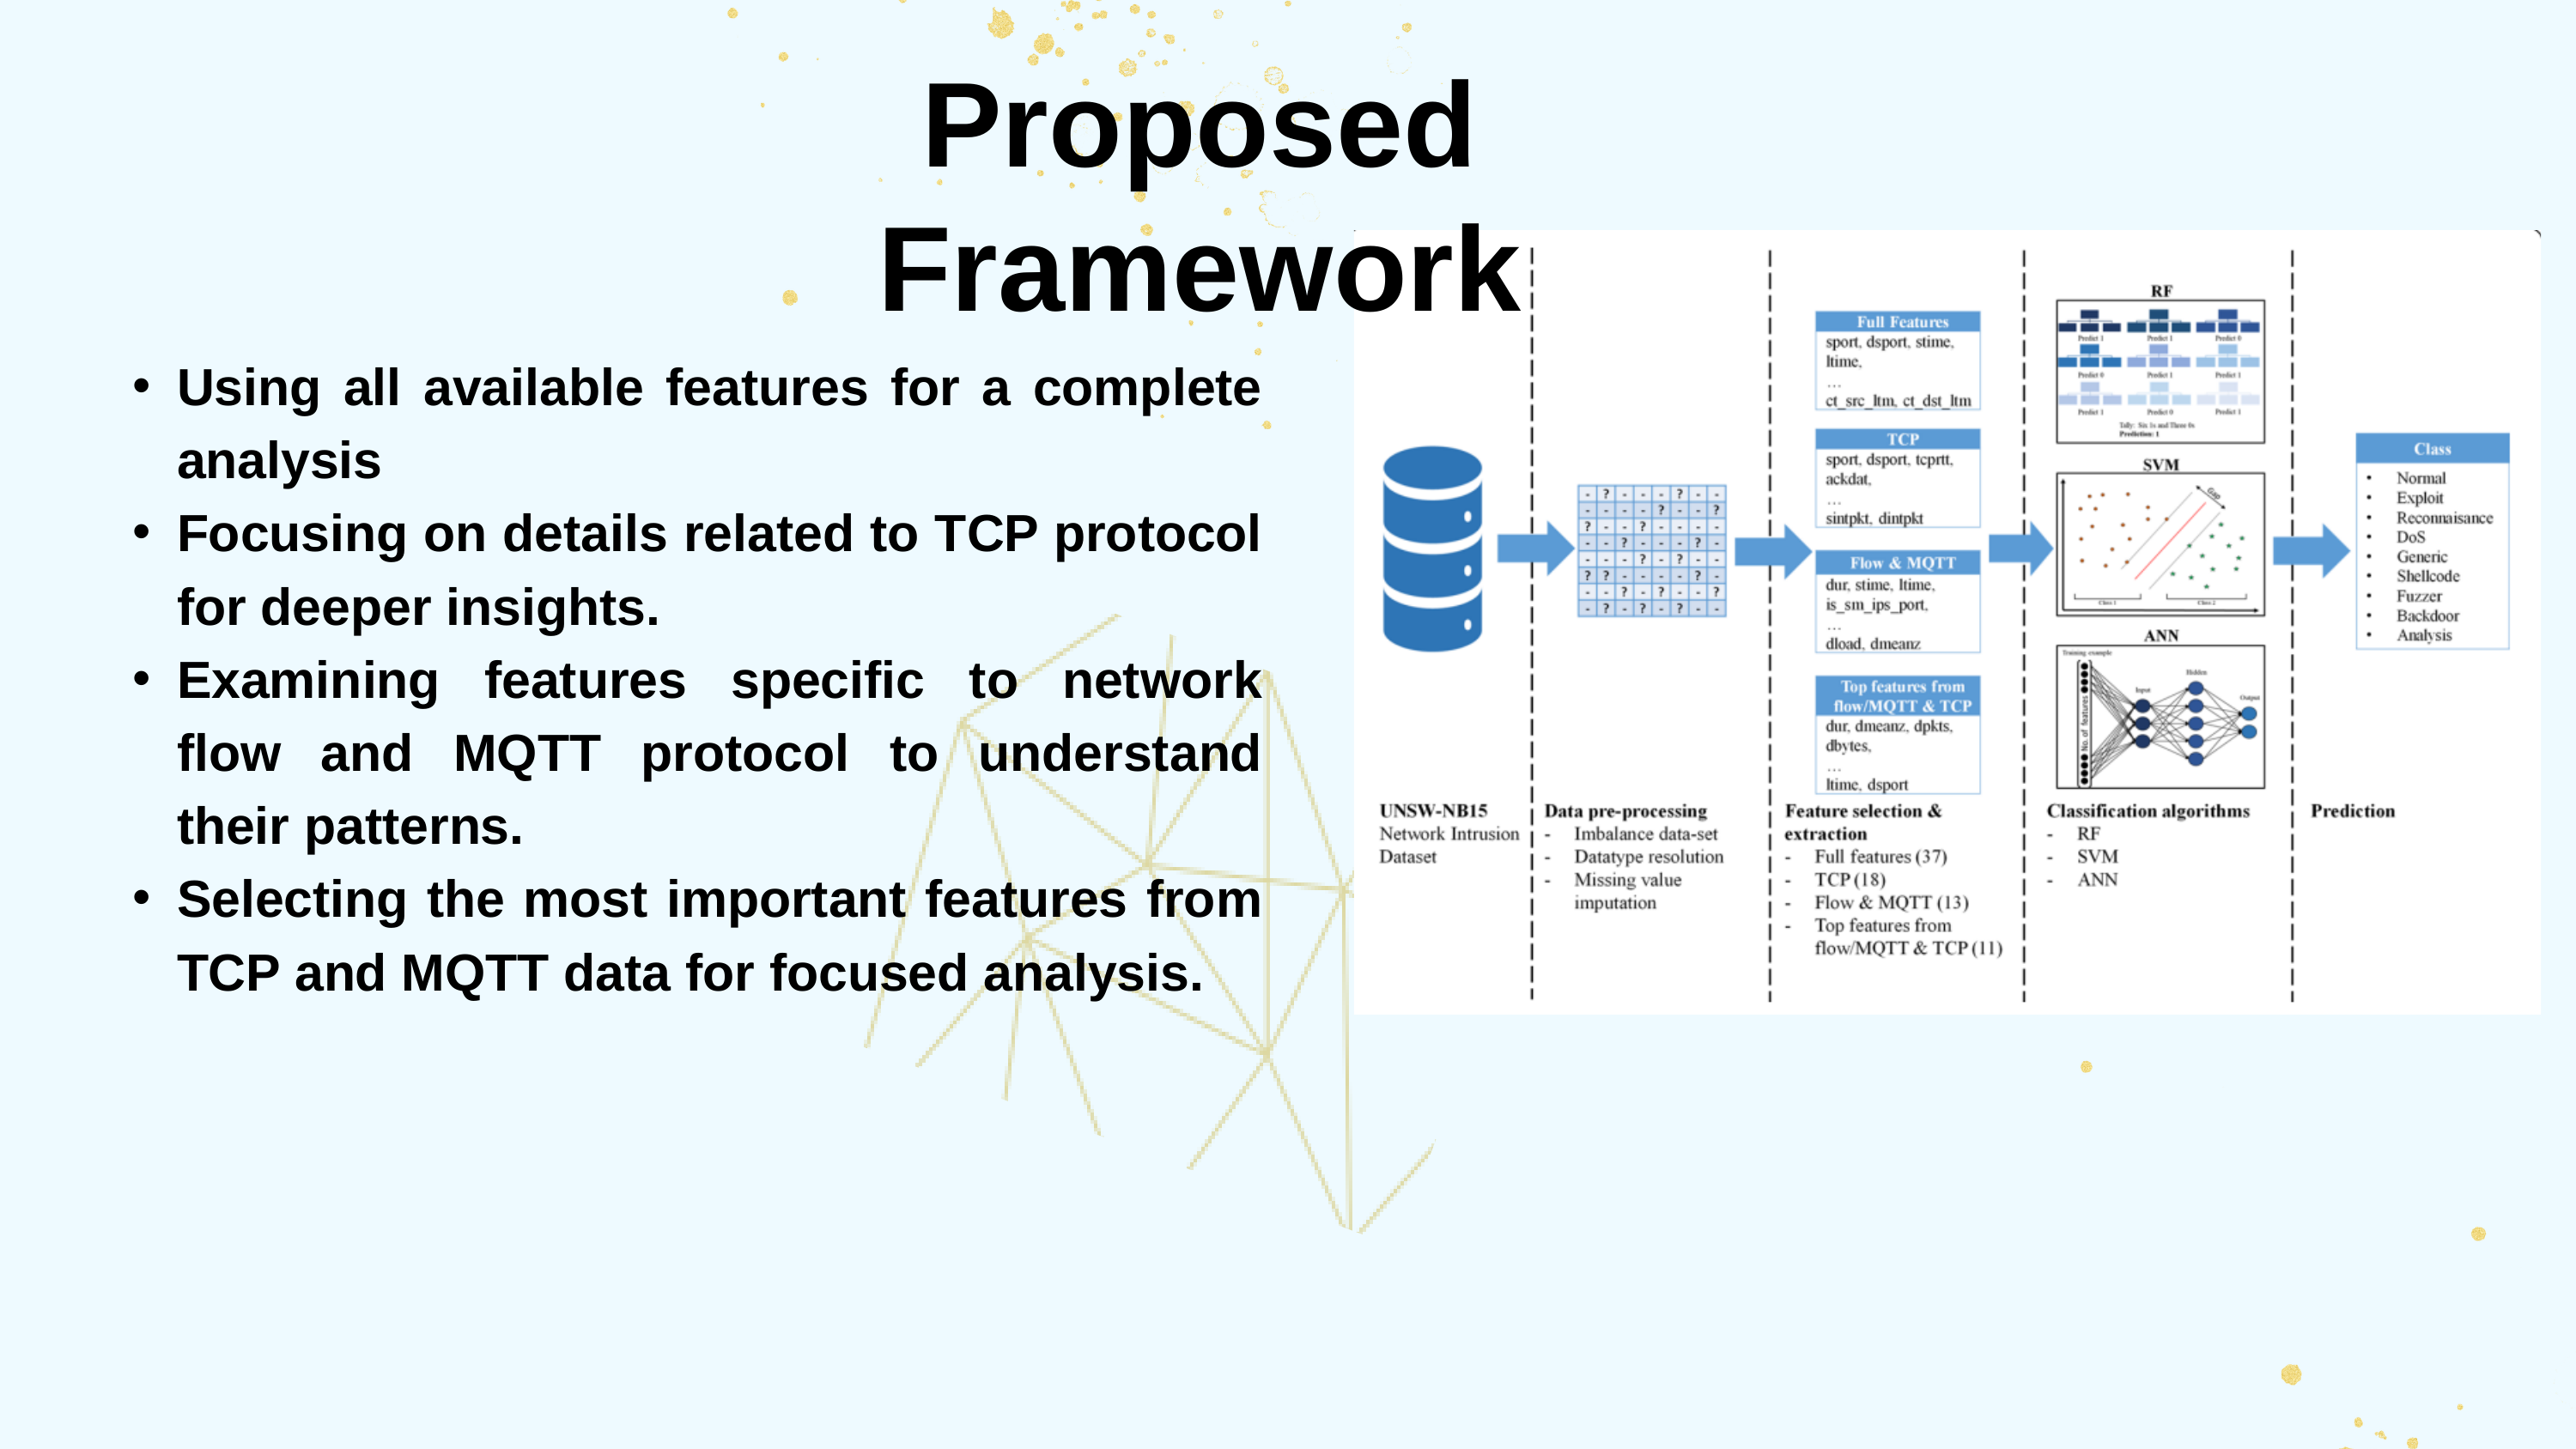

Proposed Framework

Using all available features for a complete analysis
Focusing on details related to TCP protocol for deeper insights.
Examining features specific to network flow and MQTT protocol to understand their patterns.
Selecting the most important features from TCP and MQTT data for focused analysis.